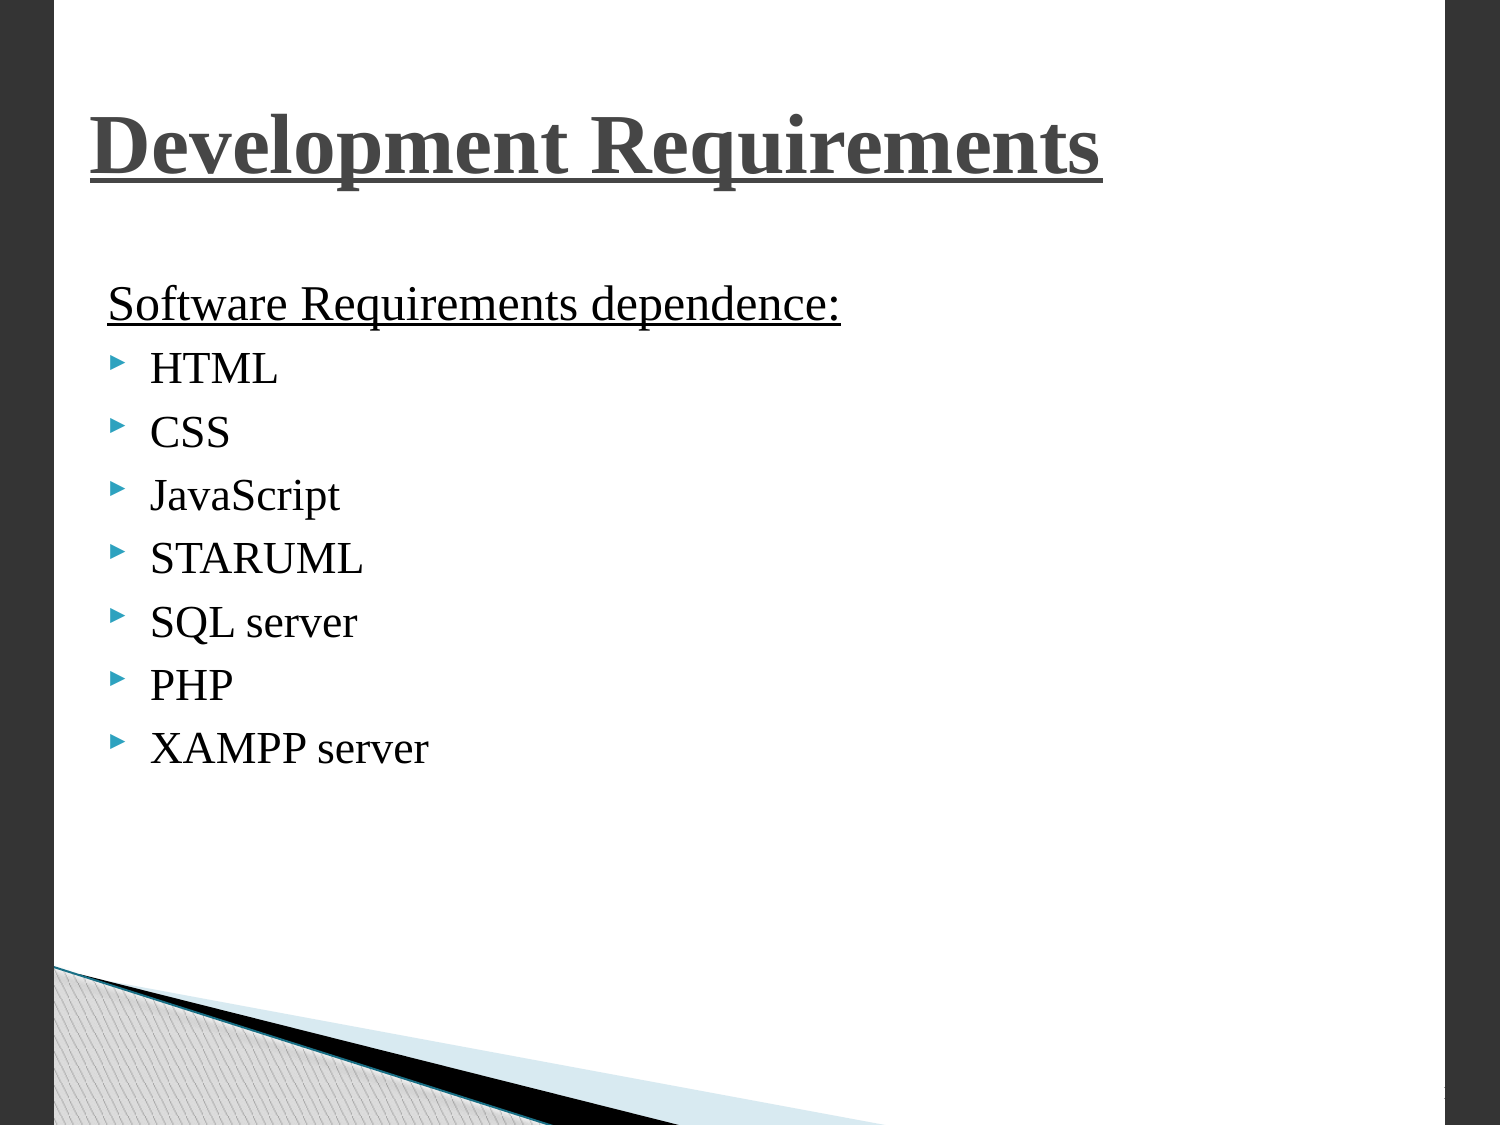

# Development Requirements
Software Requirements dependence:
HTML
CSS
JavaScript
STARUML
SQL server
PHP
XAMPP server

17